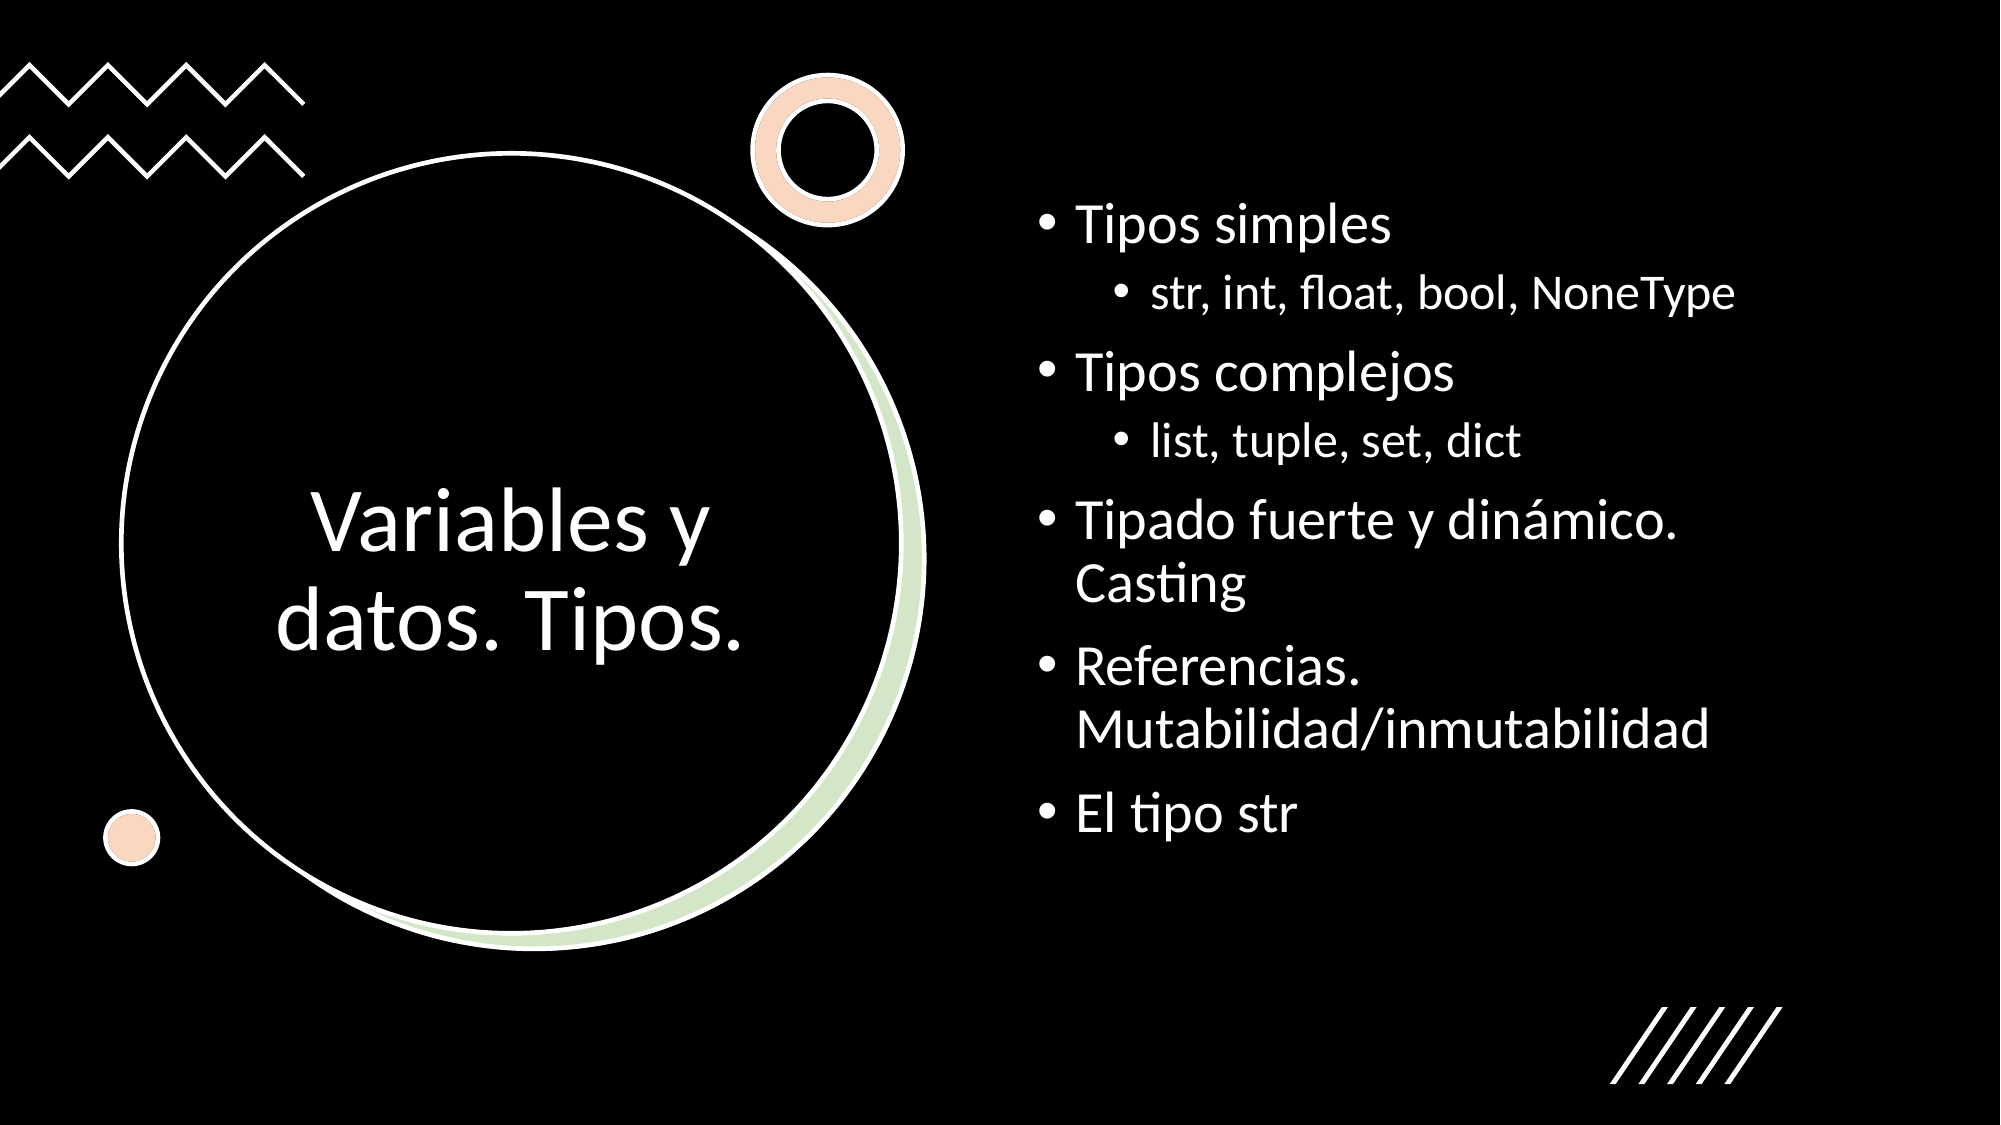

Tipos simples
str, int, float, bool, NoneType
Tipos complejos
list, tuple, set, dict
Tipado fuerte y dinámico. Casting
Referencias. Mutabilidad/inmutabilidad
El tipo str

# Variables y datos. Tipos.